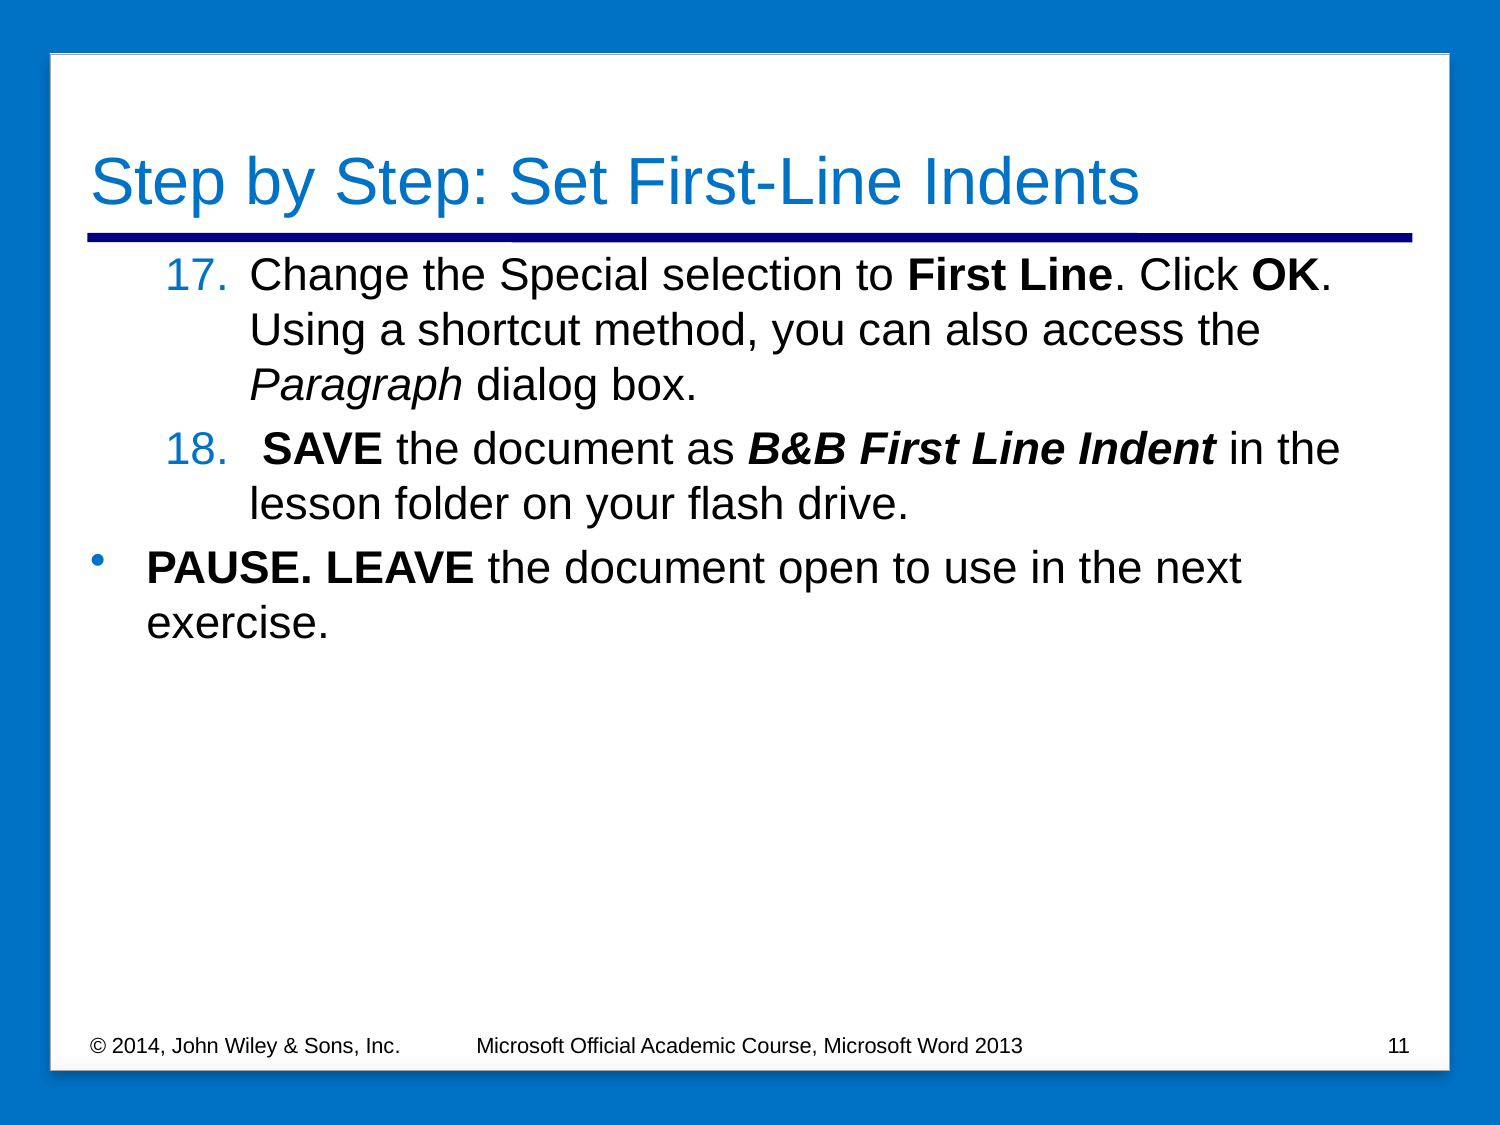

# Step by Step: Set First-Line Indents
Change the Special selection to First Line. Click OK. Using a shortcut method, you can also access the Paragraph dialog box.
 SAVE the document as B&B First Line Indent in the lesson folder on your flash drive.
PAUSE. LEAVE the document open to use in the next exercise.
© 2014, John Wiley & Sons, Inc.
Microsoft Official Academic Course, Microsoft Word 2013
11